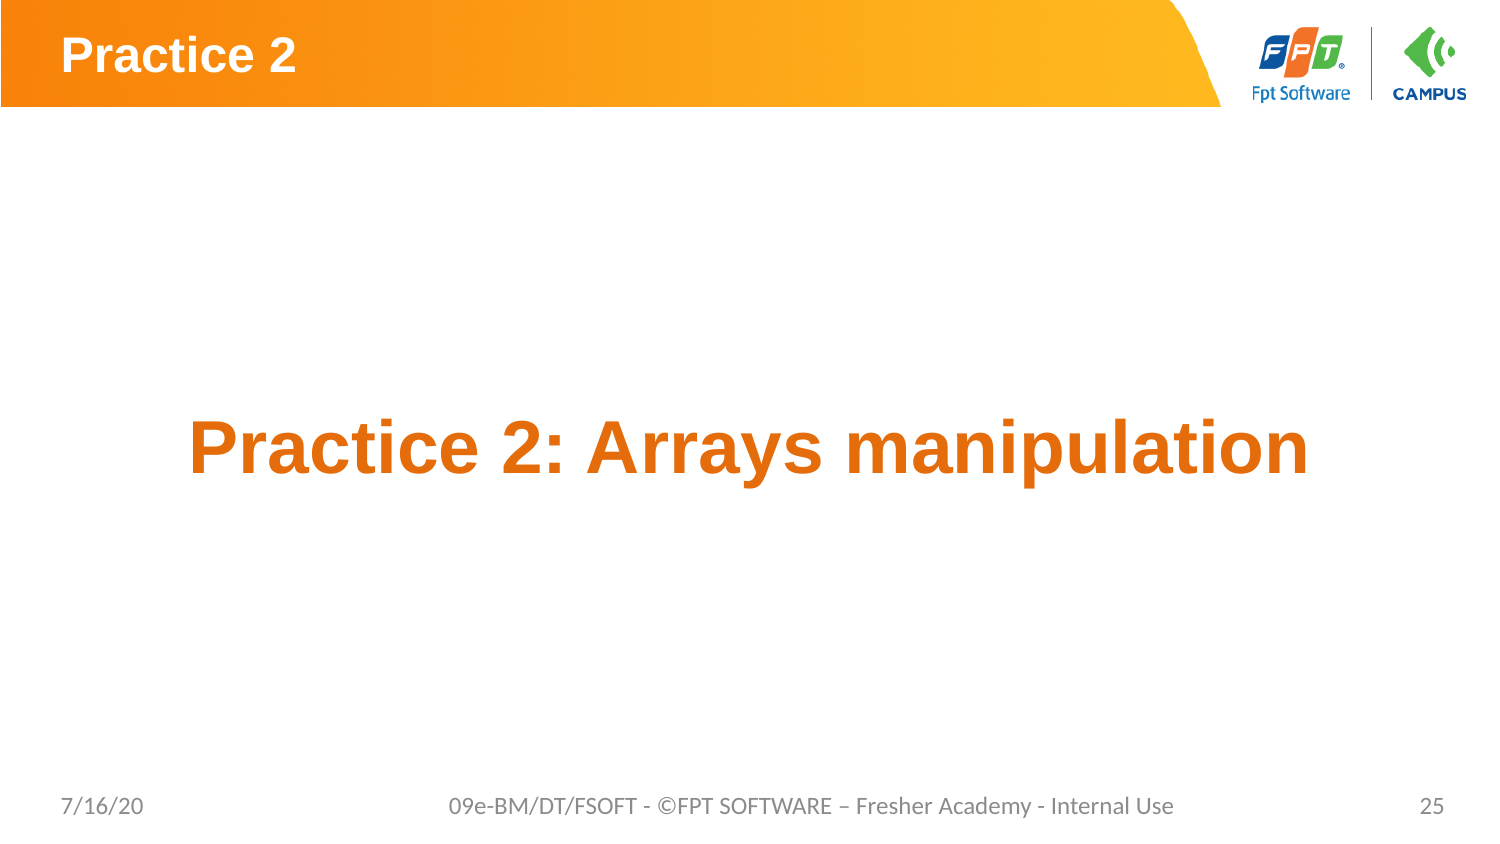

# Practice 2
Practice 2: Arrays manipulation
7/16/20
09e-BM/DT/FSOFT - ©FPT SOFTWARE – Fresher Academy - Internal Use
25